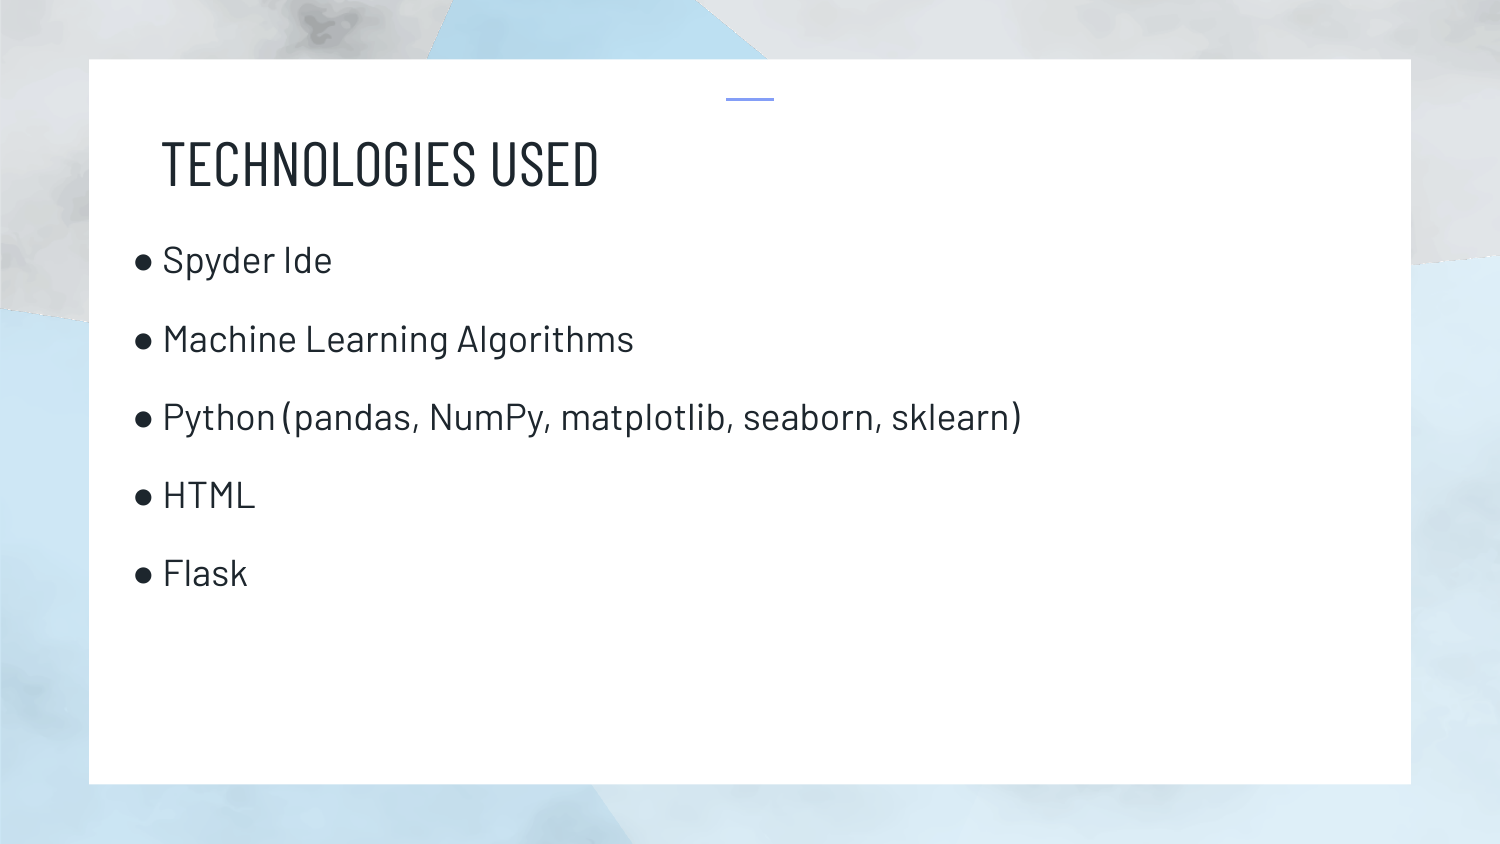

# TECHNOLOGIES USED
● Spyder Ide
● Machine Learning Algorithms
● Python (pandas, NumPy, matplotlib, seaborn, sklearn)
● HTML
● Flask